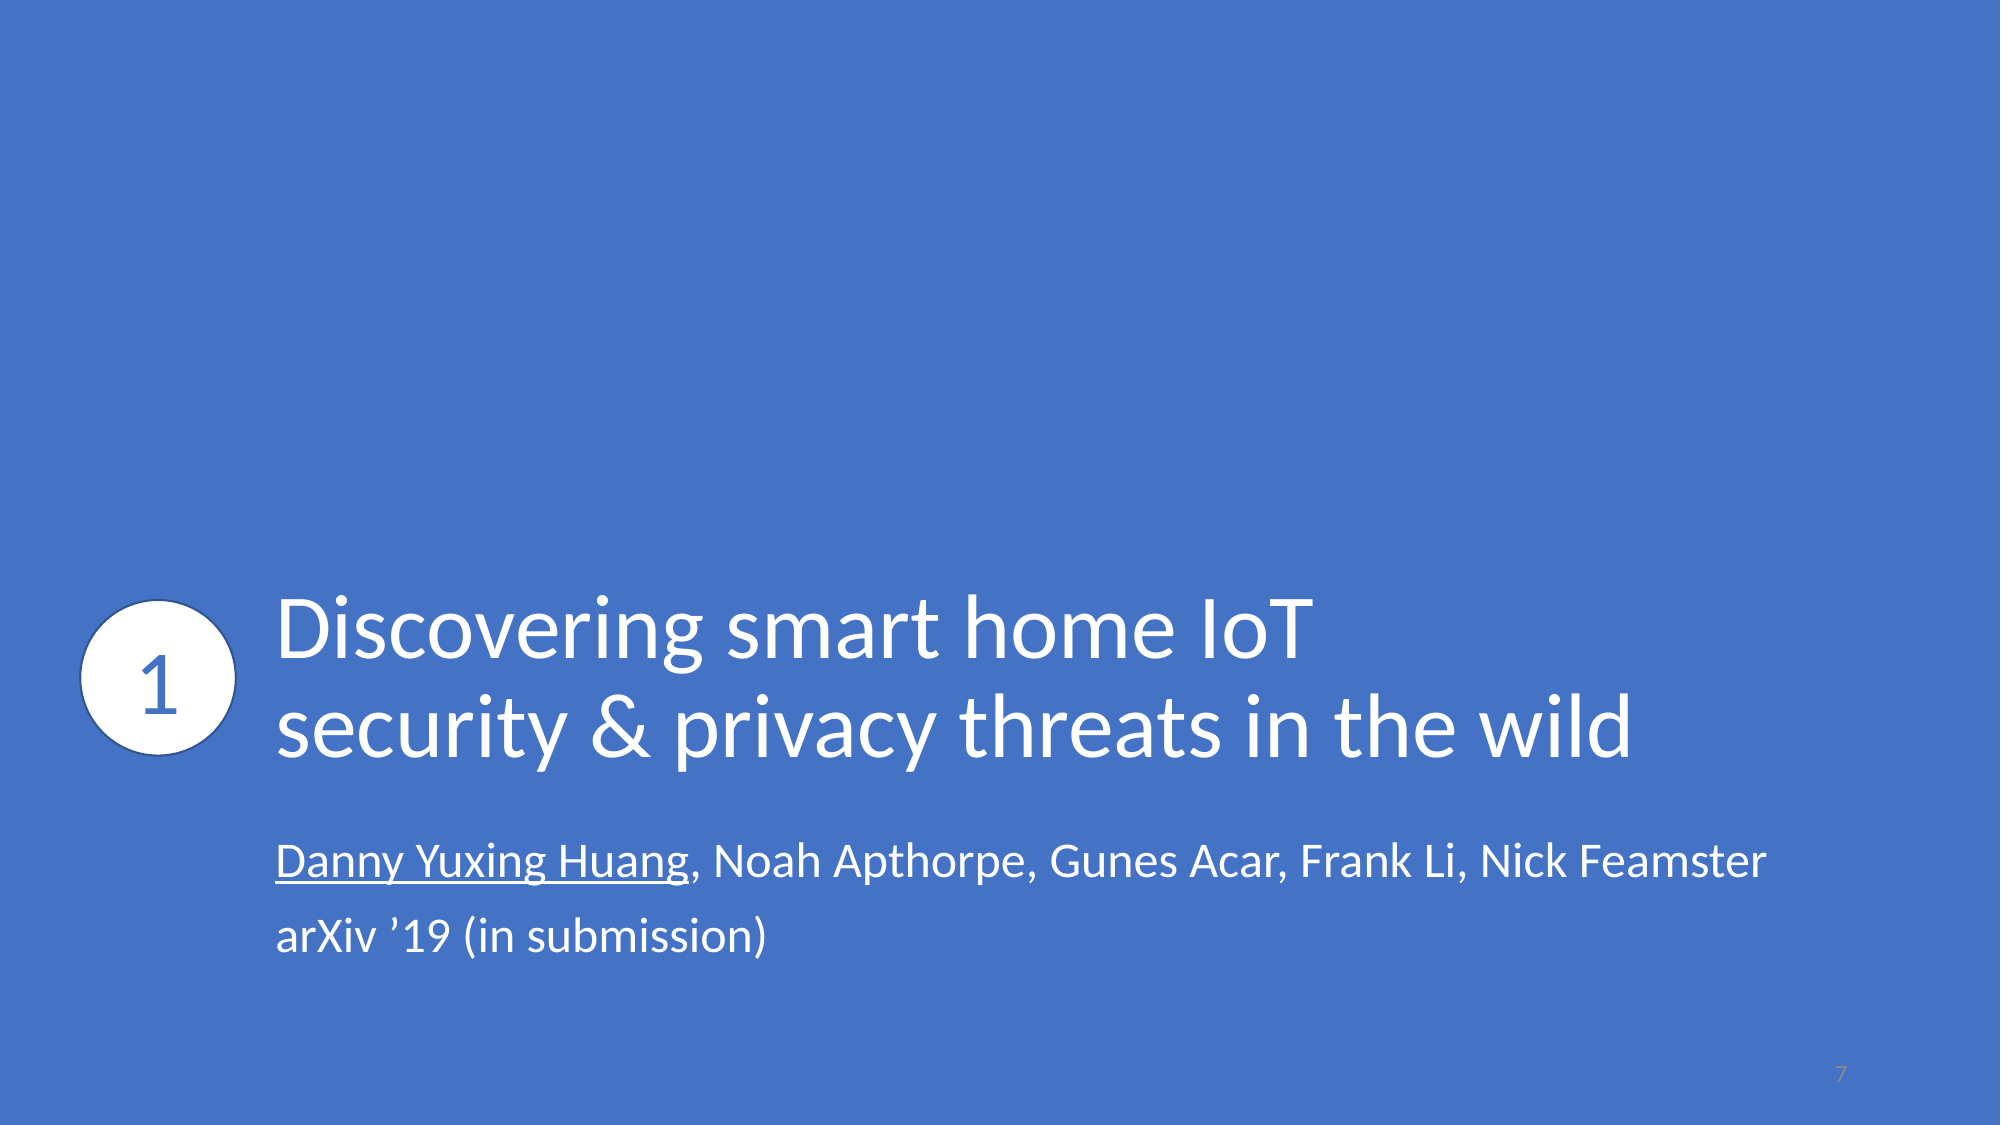

# Discovering smart home IoT security & privacy threats in the wild
1
Danny Yuxing Huang, Noah Apthorpe, Gunes Acar, Frank Li, Nick Feamster
arXiv ’19 (in submission)
7